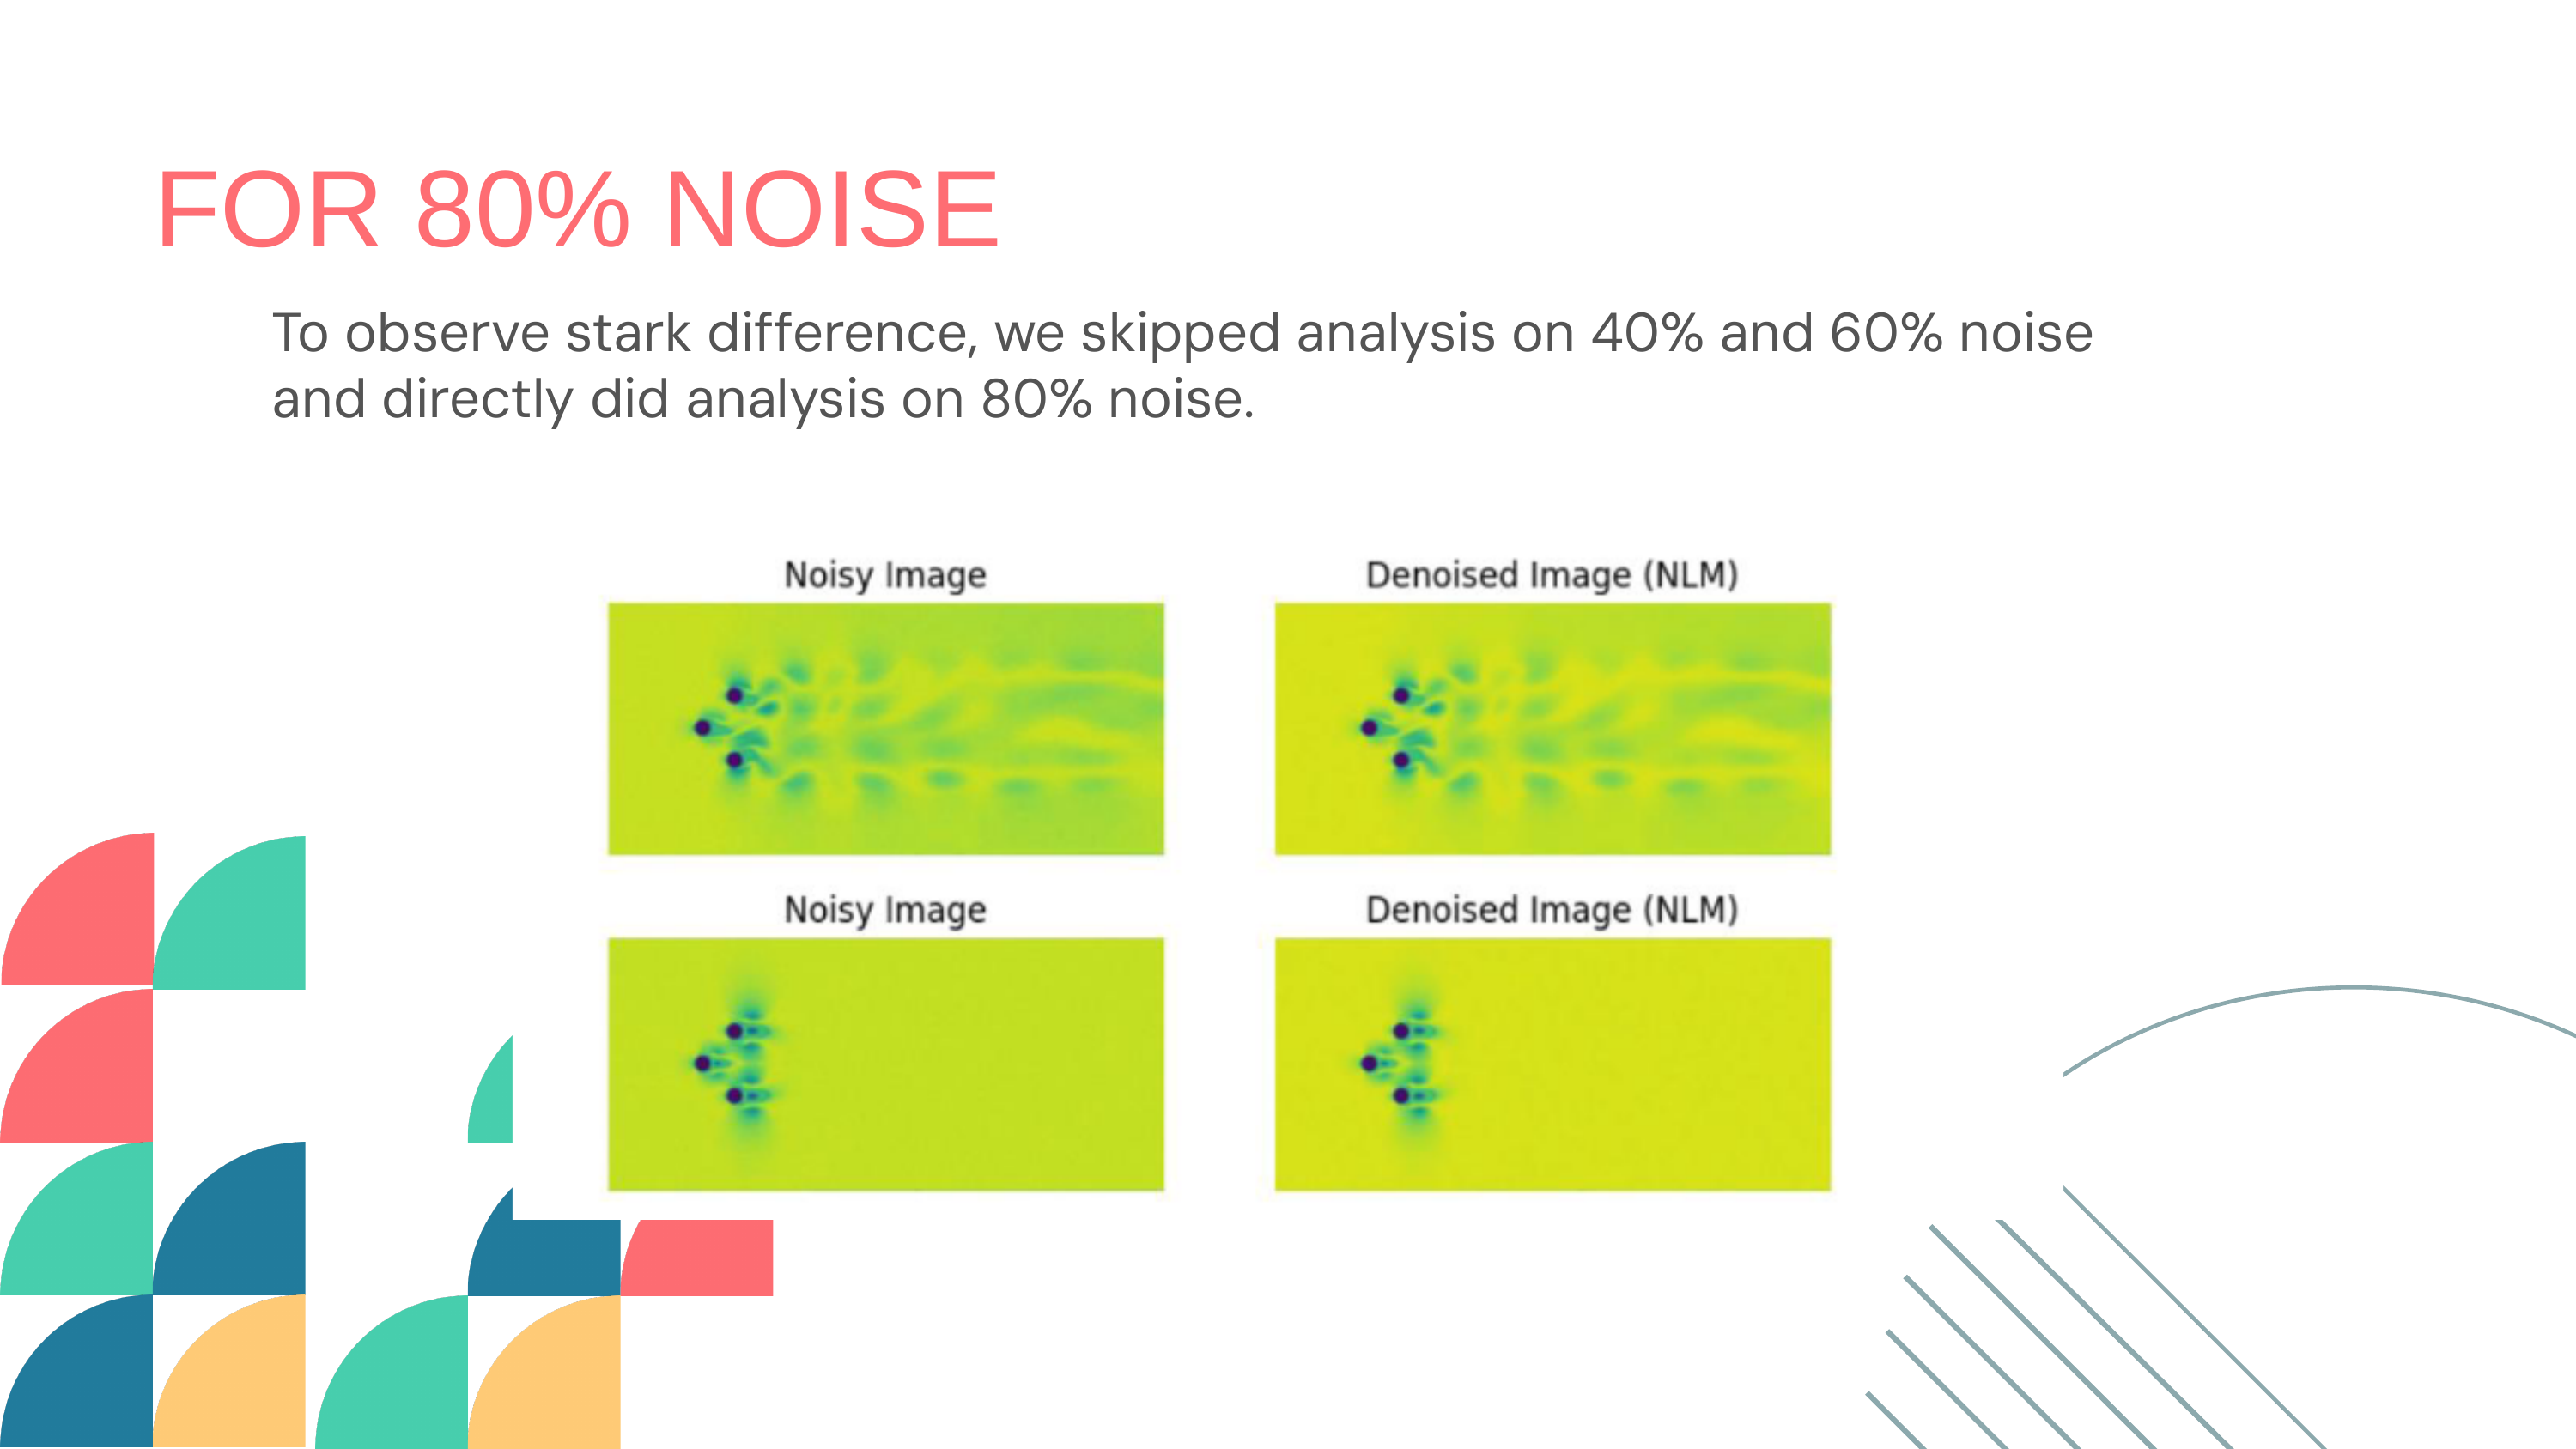

FOR 80% NOISE
To observe stark difference, we skipped analysis on 40% and 60% noise and directly did analysis on 80% noise.